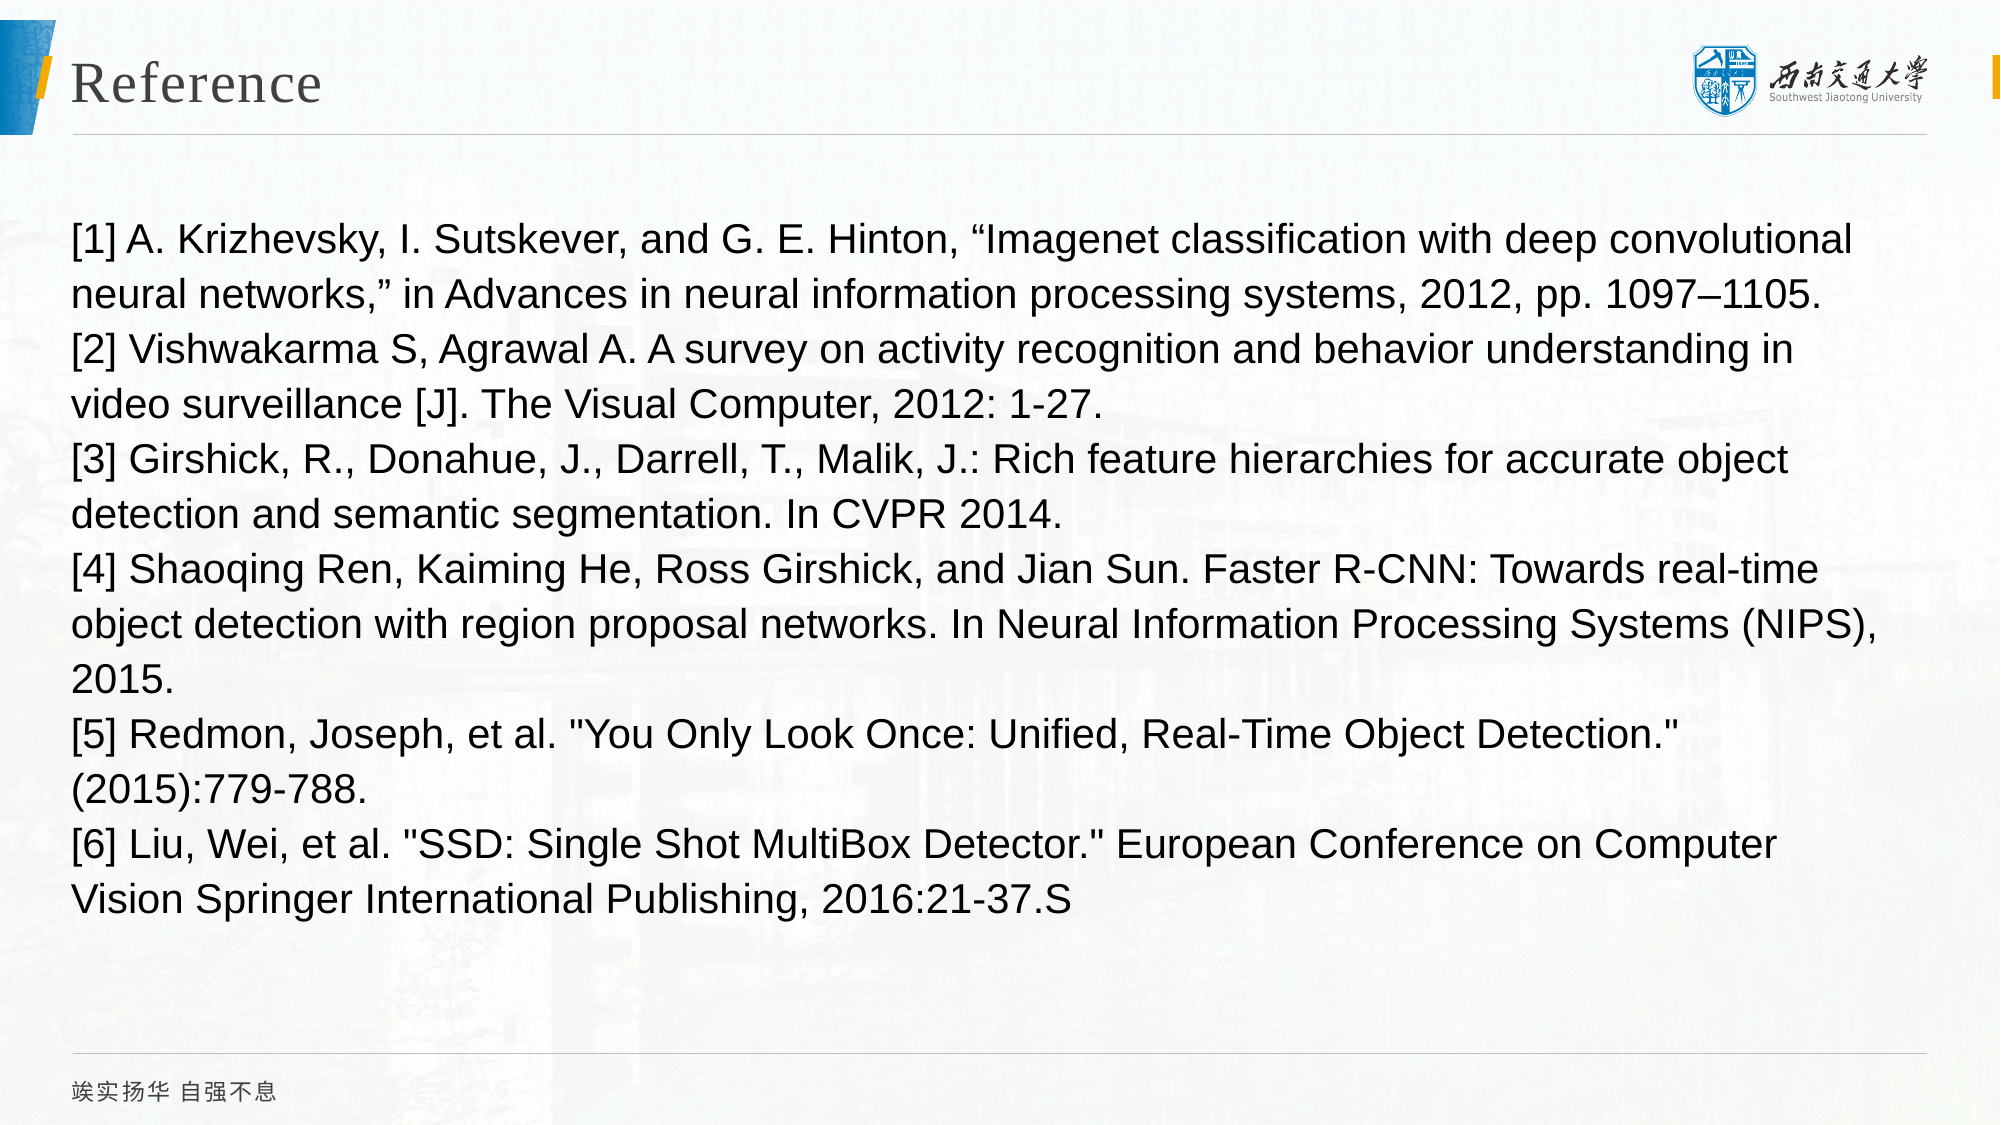

# Reference
[1] A. Krizhevsky, I. Sutskever, and G. E. Hinton, “Imagenet classification with deep convolutional neural networks,” in Advances in neural information processing systems, 2012, pp. 1097–1105.
[2] Vishwakarma S, Agrawal A. A survey on activity recognition and behavior understanding in video surveillance [J]. The Visual Computer, 2012: 1-27.
[3] Girshick, R., Donahue, J., Darrell, T., Malik, J.: Rich feature hierarchies for accurate object detection and semantic segmentation. In CVPR 2014.
[4] Shaoqing Ren, Kaiming He, Ross Girshick, and Jian Sun. Faster R-CNN: Towards real-time object detection with region proposal networks. In Neural Information Processing Systems (NIPS), 2015.
[5] Redmon, Joseph, et al. "You Only Look Once: Unified, Real-Time Object Detection." (2015):779-788.
[6] Liu, Wei, et al. "SSD: Single Shot MultiBox Detector." European Conference on Computer Vision Springer International Publishing, 2016:21-37.S